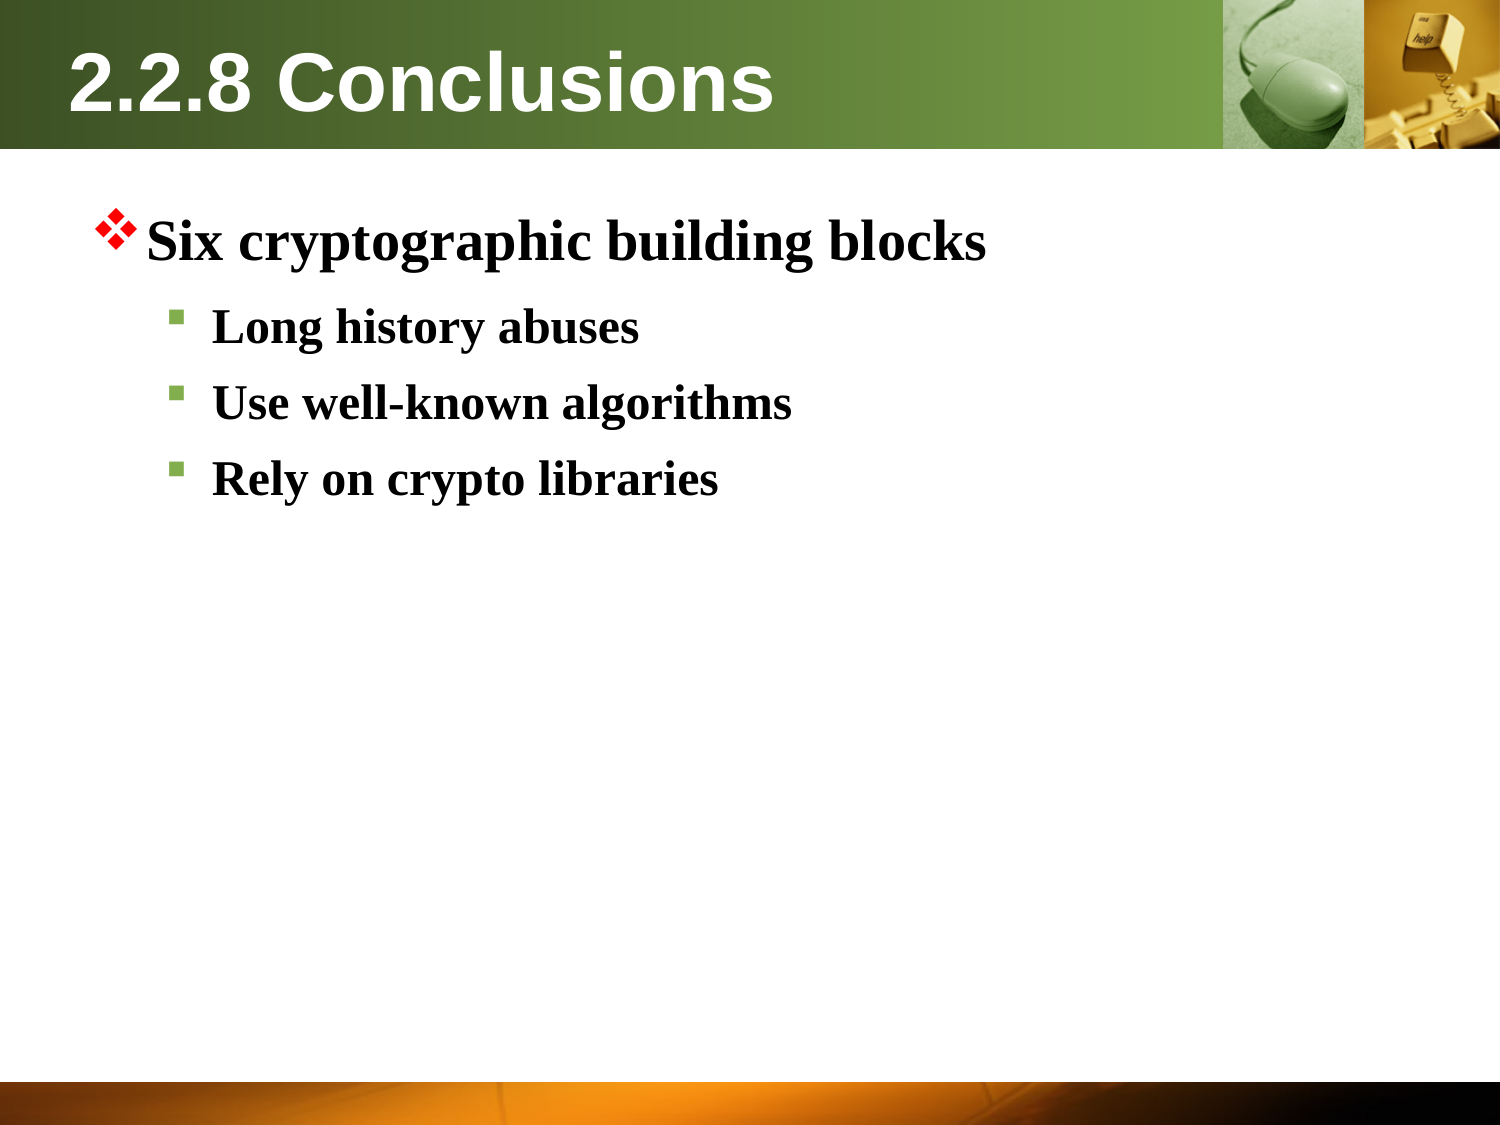

# 2.2.8 Conclusions
Six cryptographic building blocks
Long history abuses
Use well-known algorithms
Rely on crypto libraries